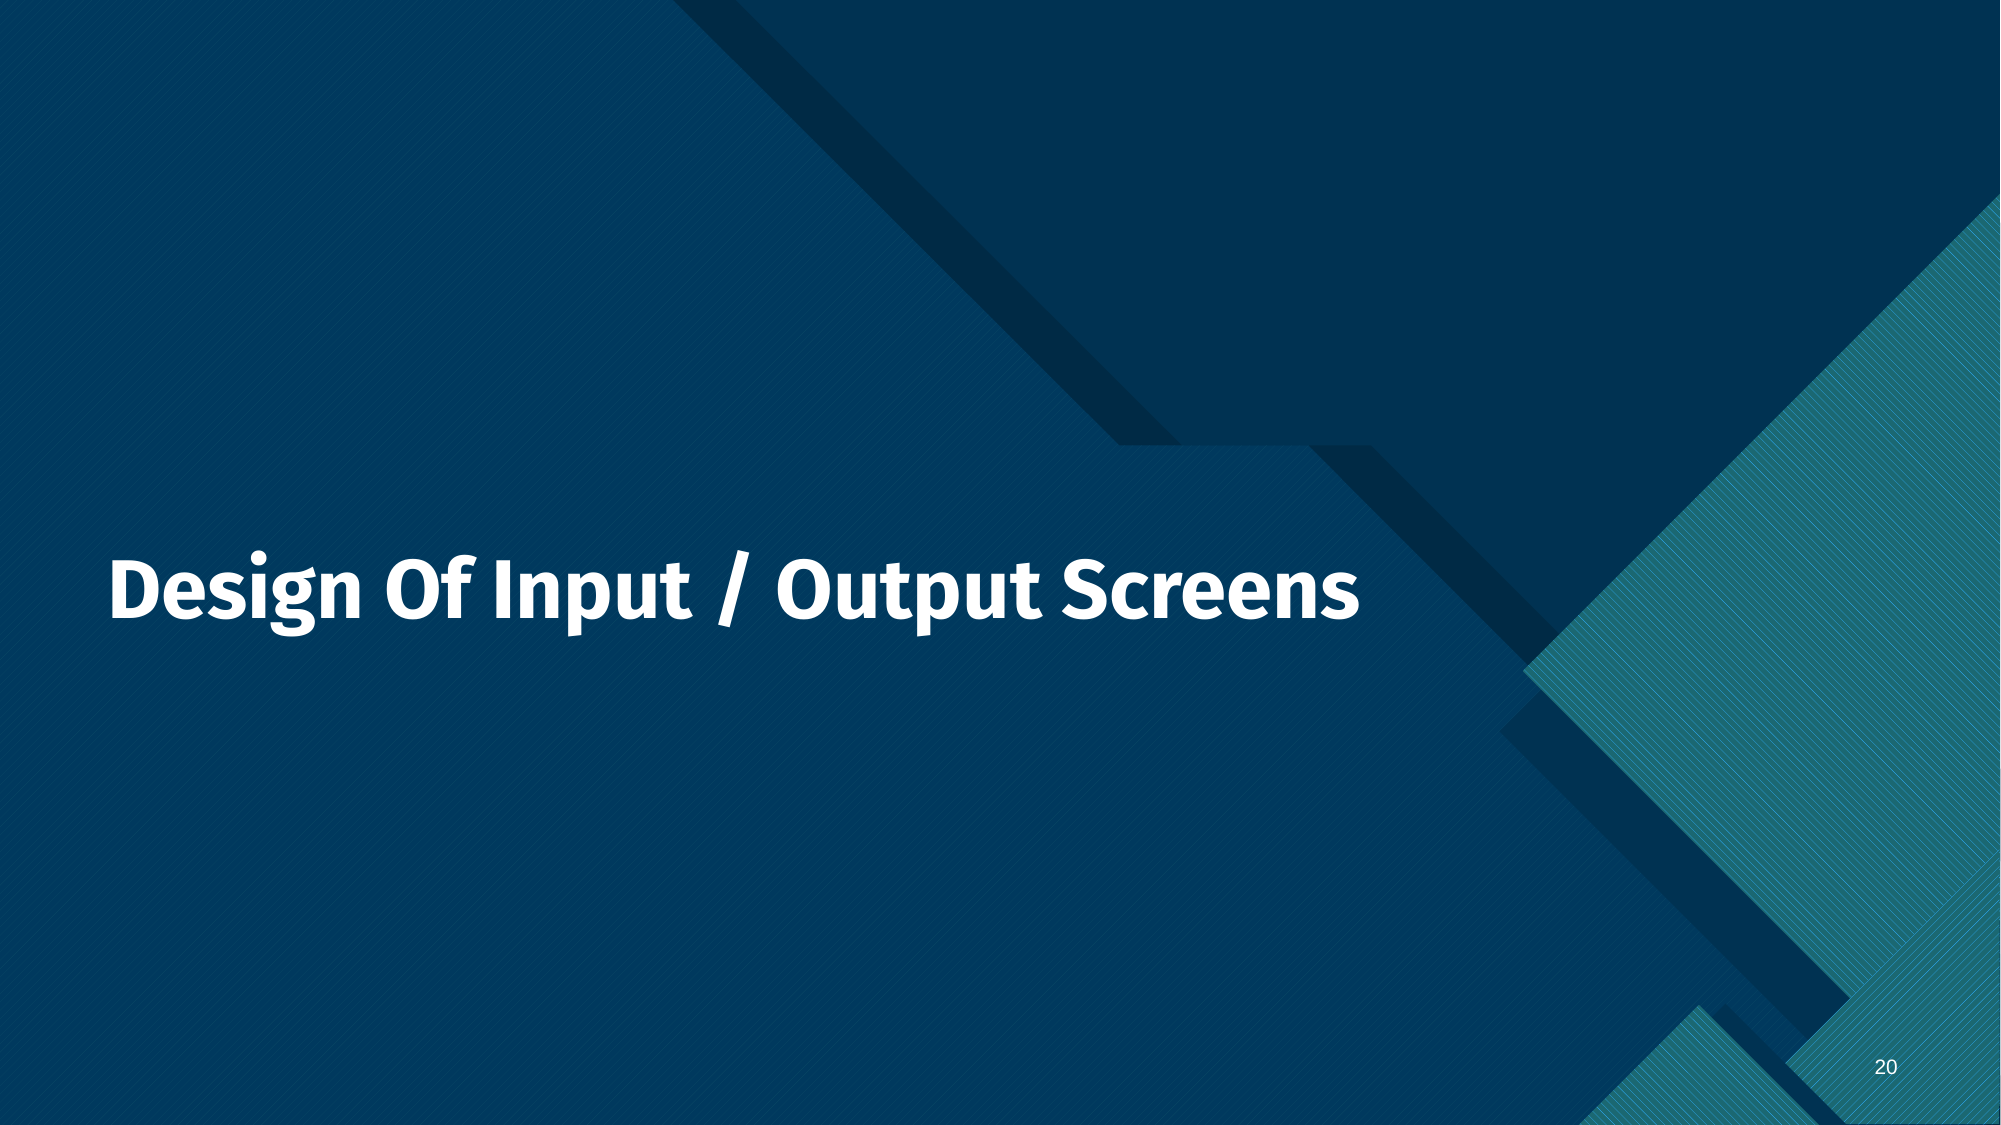

# Design Of Input / Output Screens
20